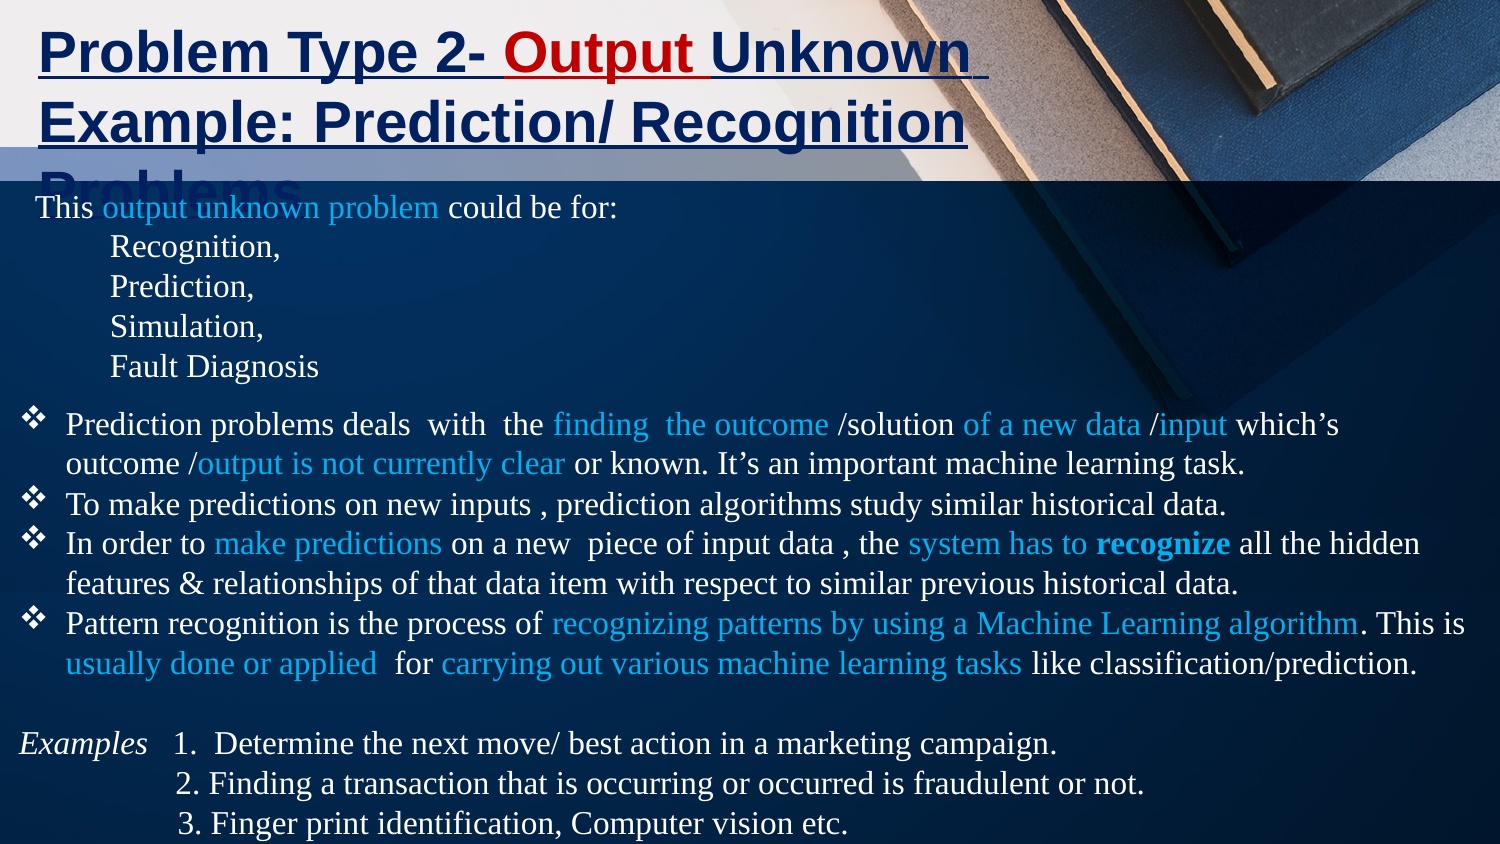

Problem Type 2- Output Unknown
Example: Prediction/ Recognition Problems
This output unknown problem could be for:
Recognition,
Prediction,
Simulation,
Fault Diagnosis
Prediction problems deals  with  the finding  the outcome /solution of a new data /input which’s outcome /output is not currently clear or known. It’s an important machine learning task.
To make predictions on new inputs , prediction algorithms study similar historical data.
In order to make predictions on a new  piece of input data , the system has to recognize all the hidden features & relationships of that data item with respect to similar previous historical data.
Pattern recognition is the process of recognizing patterns by using a Machine Learning algorithm. This is usually done or applied  for carrying out various machine learning tasks like classification/prediction.

Examples   1.  Determine the next move/ best action in a marketing campaign.
                   2. Finding a transaction that is occurring or occurred is fraudulent or not.
3. Finger print identification, Computer vision etc.